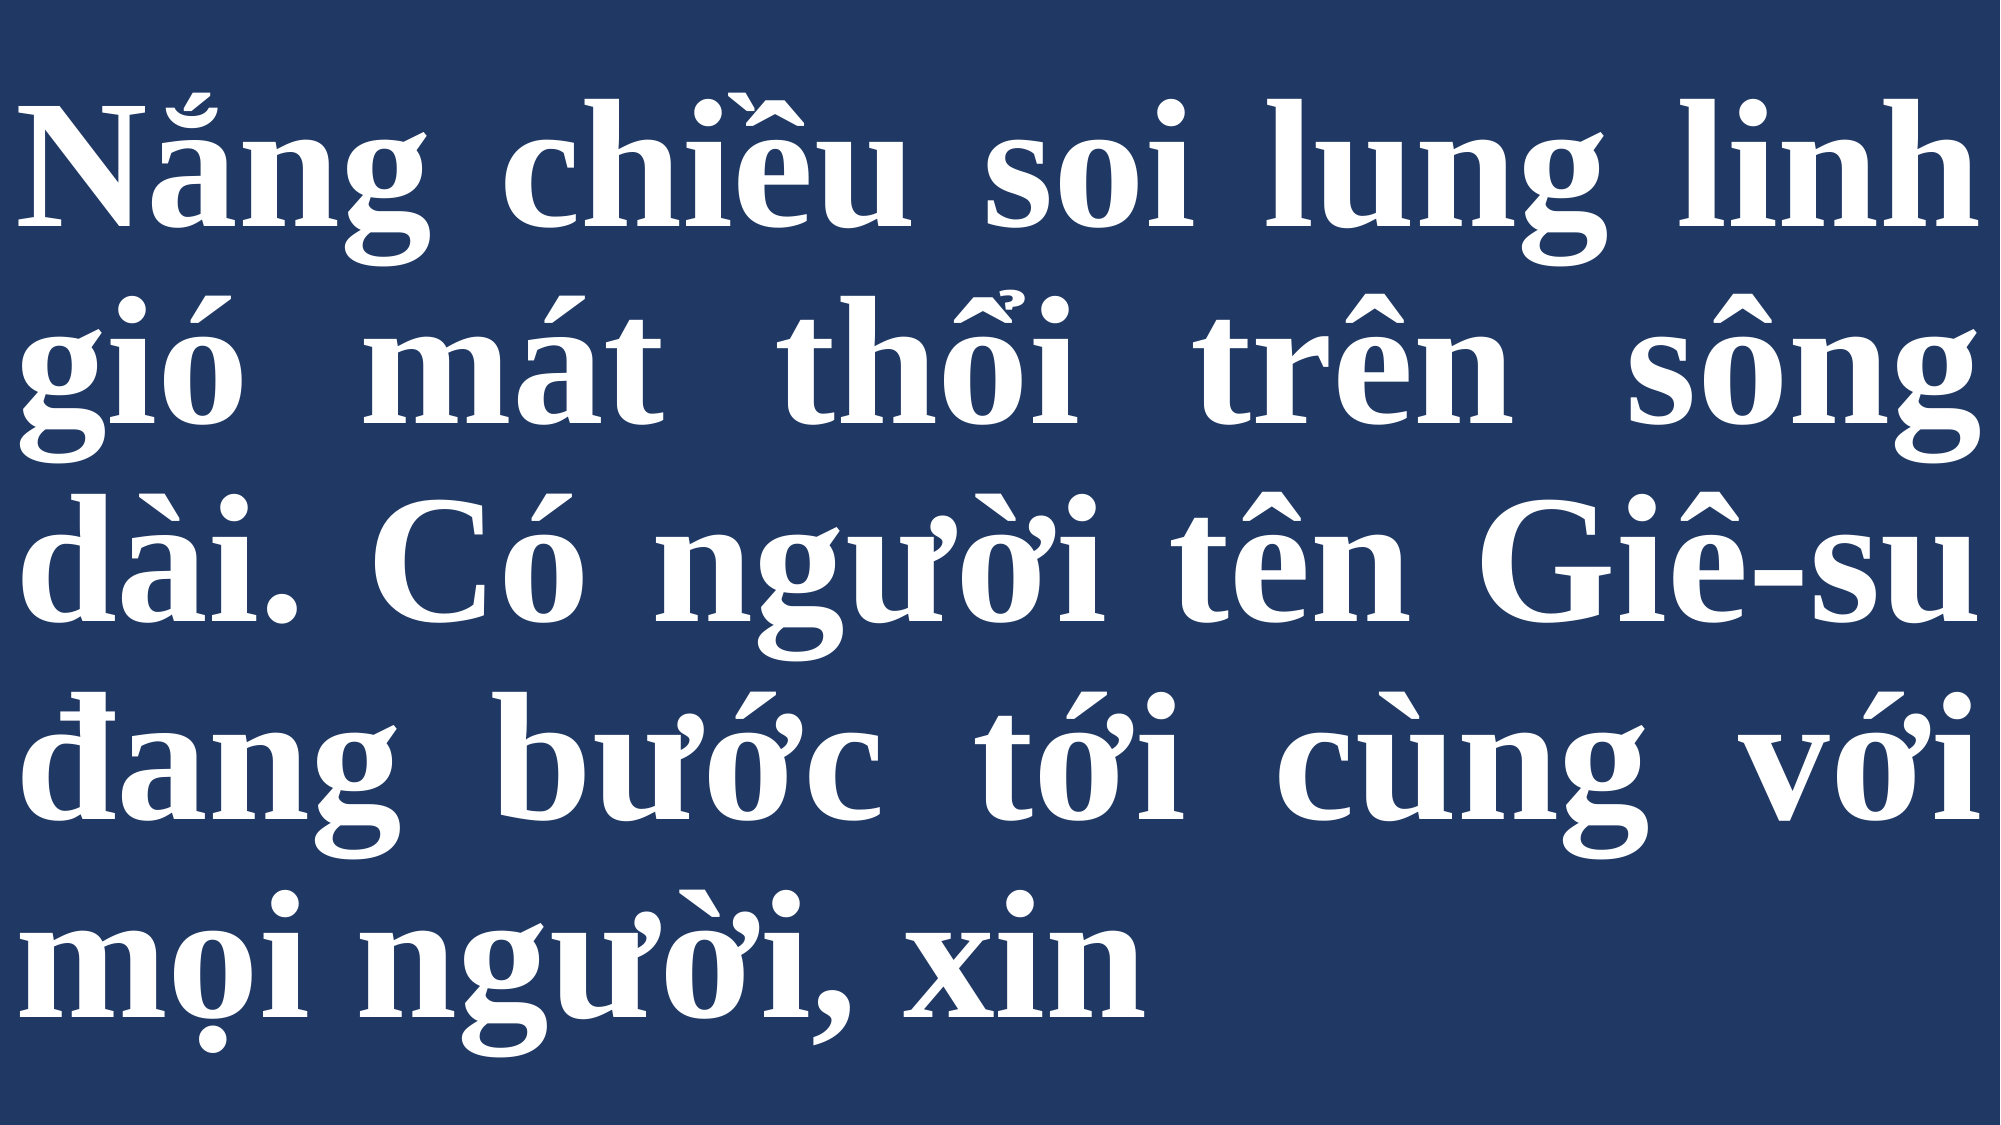

# Nắng chiều soi lung linh gió mát thổi trên sông dài. Có người tên Giê-su đang bước tới cùng với mọi người, xin